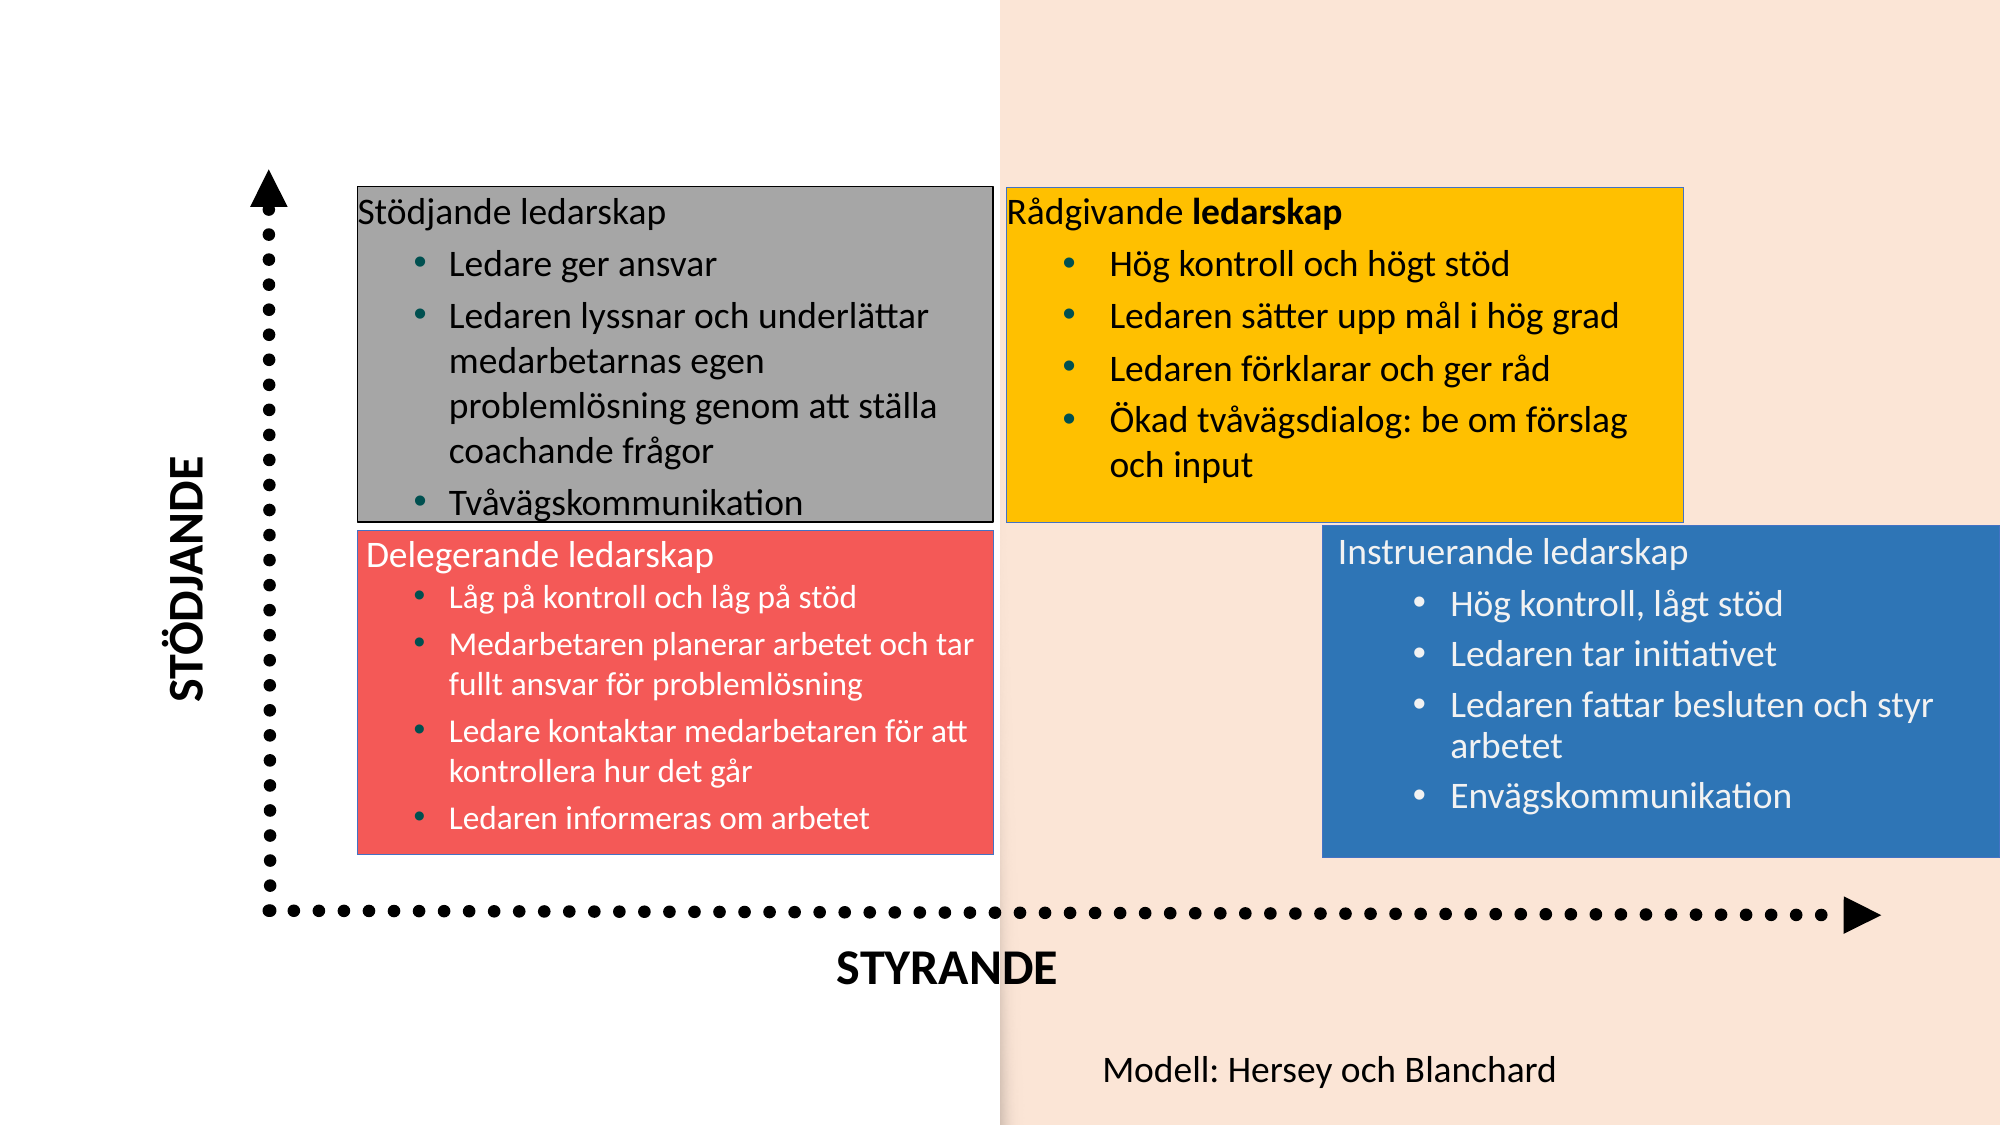

Stödjande ledarskap
Ledare ger ansvar
Ledaren lyssnar och underlättar medarbetarnas egen problemlösning genom att ställa coachande frågor
Tvåvägskommunikation

Rådgivande ledarskap
Hög kontroll och högt stöd
Ledaren sätter upp mål i hög grad
Ledaren förklarar och ger råd
Ökad tvåvägsdialog: be om förslag och input

STÖDJANDE
Instruerande ledarskap
Hög kontroll, lågt stöd
Ledaren tar initiativet
Ledaren fattar besluten och styr arbetet
Envägskommunikation

 Delegerande ledarskap
Låg på kontroll och låg på stöd
Medarbetaren planerar arbetet och tar fullt ansvar för problemlösning
Ledare kontaktar medarbetaren för att kontrollera hur det går
Ledaren informeras om arbetet

STYRANDE
Modell: Hersey och Blanchard